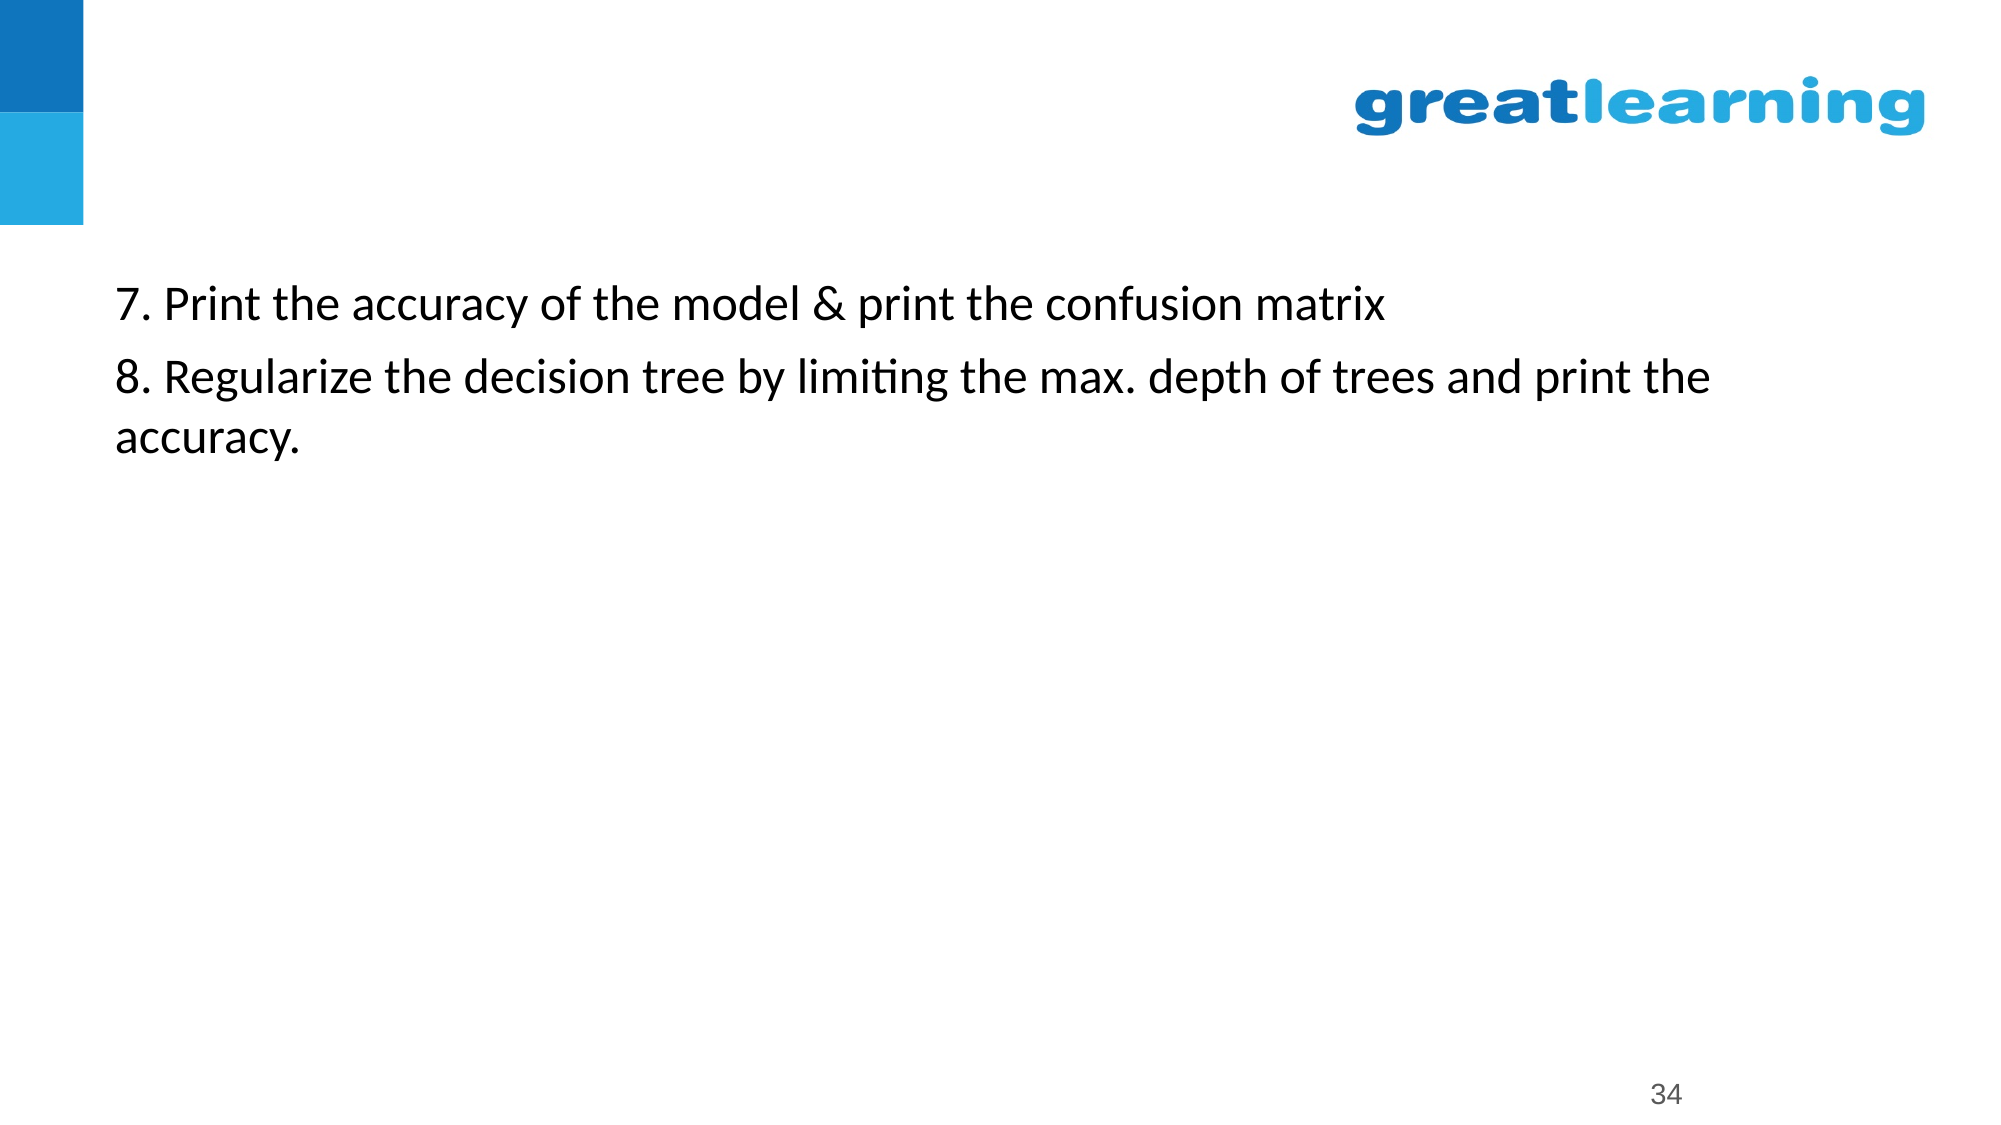

#
7. Print the accuracy of the model & print the confusion matrix
8. Regularize the decision tree by limiting the max. depth of trees and print the    accuracy.
34